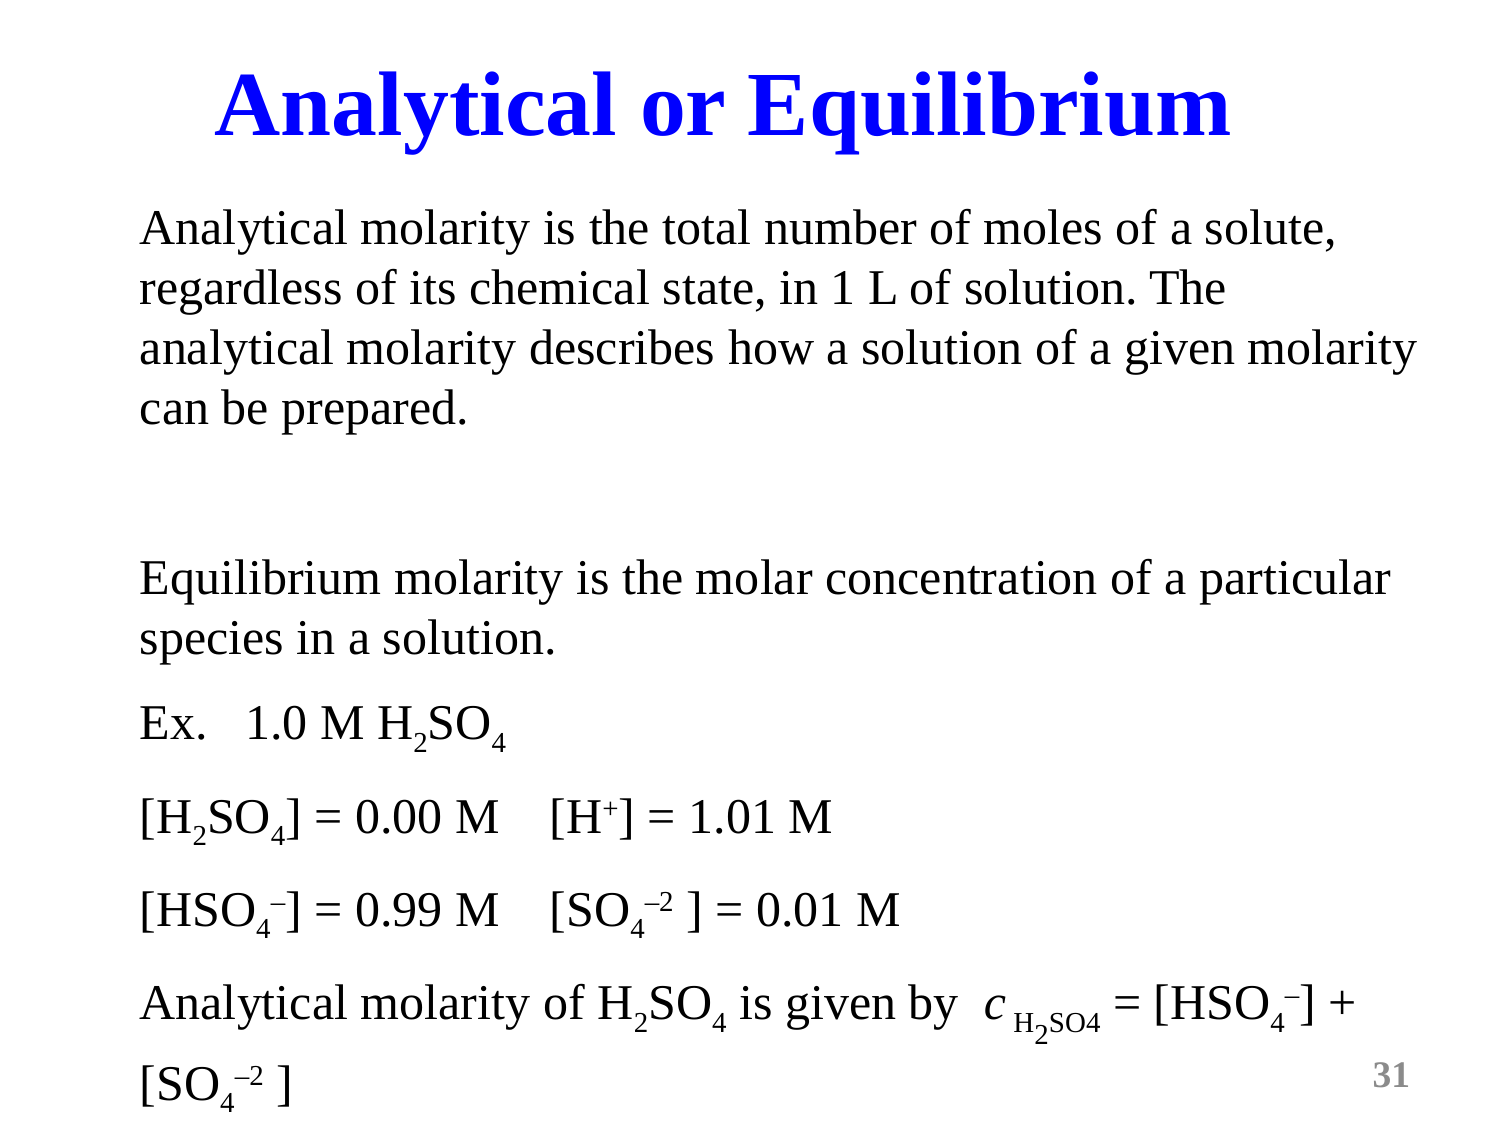

Analytical or Equilibrium
Analytical molarity is the total number of moles of a solute, regardless of its chemical state, in 1 L of solution. The analytical molarity describes how a solution of a given molarity can be prepared.

Equilibrium molarity is the molar concentration of a particular species in a solution.
Ex.   1.0 M H2SO4
[H2SO4] = 0.00 M    [H+] = 1.01 M
[HSO4–] = 0.99 M    [SO4–2 ] = 0.01 M
Analytical molarity of H2SO4 is given by  c H2SO4 = [HSO4–] + [SO4–2 ]
31